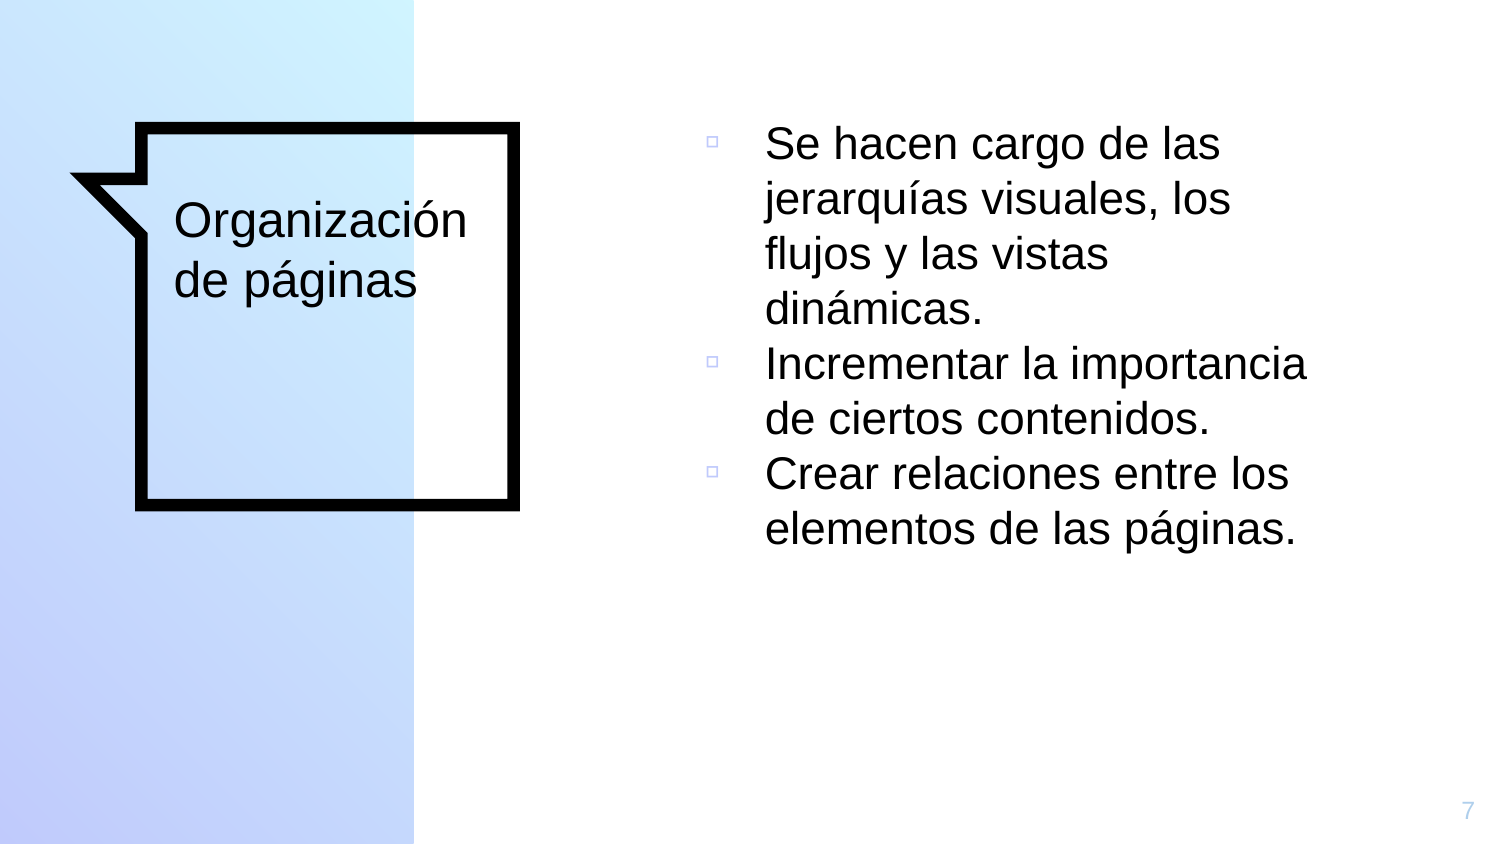

Se hacen cargo de las jerarquías visuales, los flujos y las vistas dinámicas.
Incrementar la importancia de ciertos contenidos.
Crear relaciones entre los elementos de las páginas.
# Organización de páginas
7